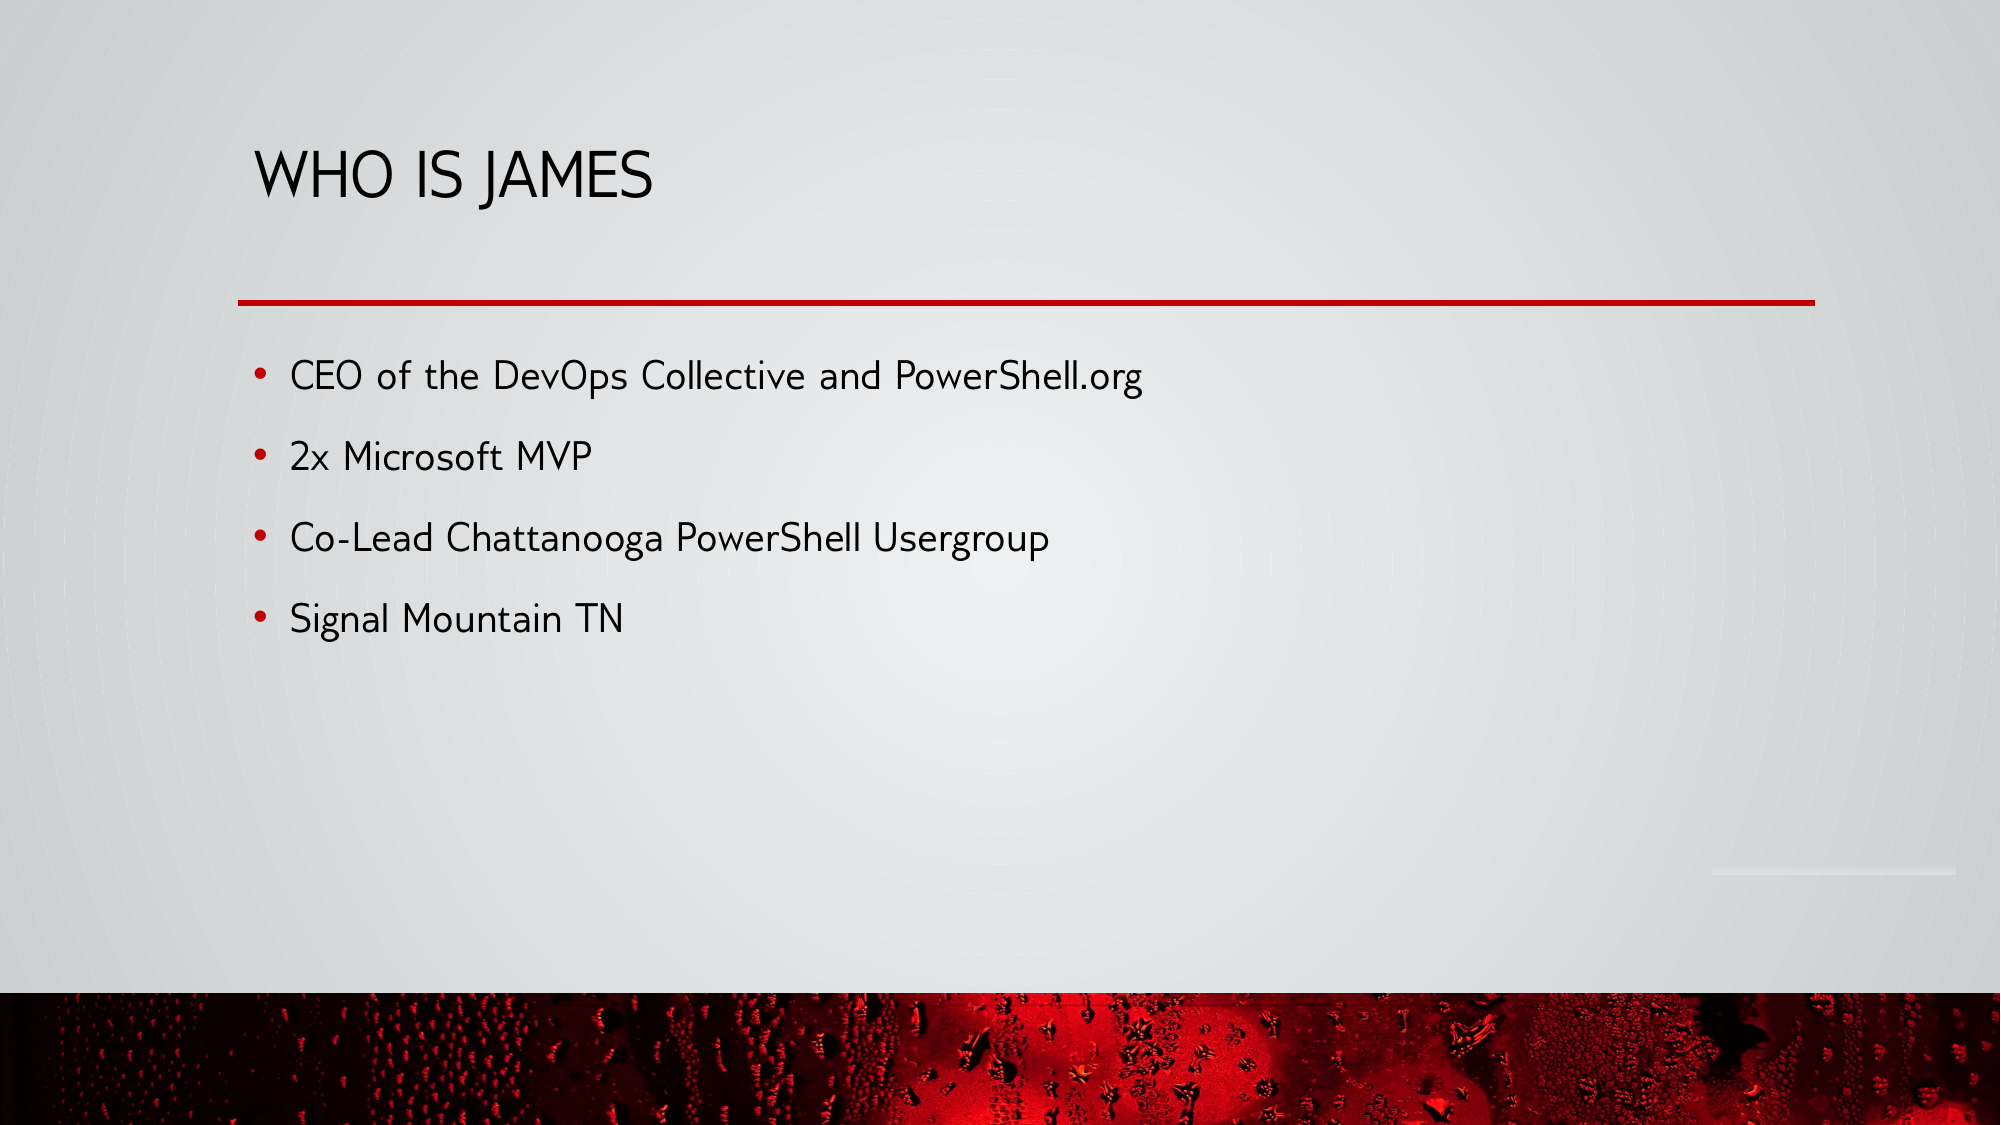

# Who is James
CEO of the DevOps Collective and PowerShell.org
2x Microsoft MVP
Co-Lead Chattanooga PowerShell Usergroup
Signal Mountain TN